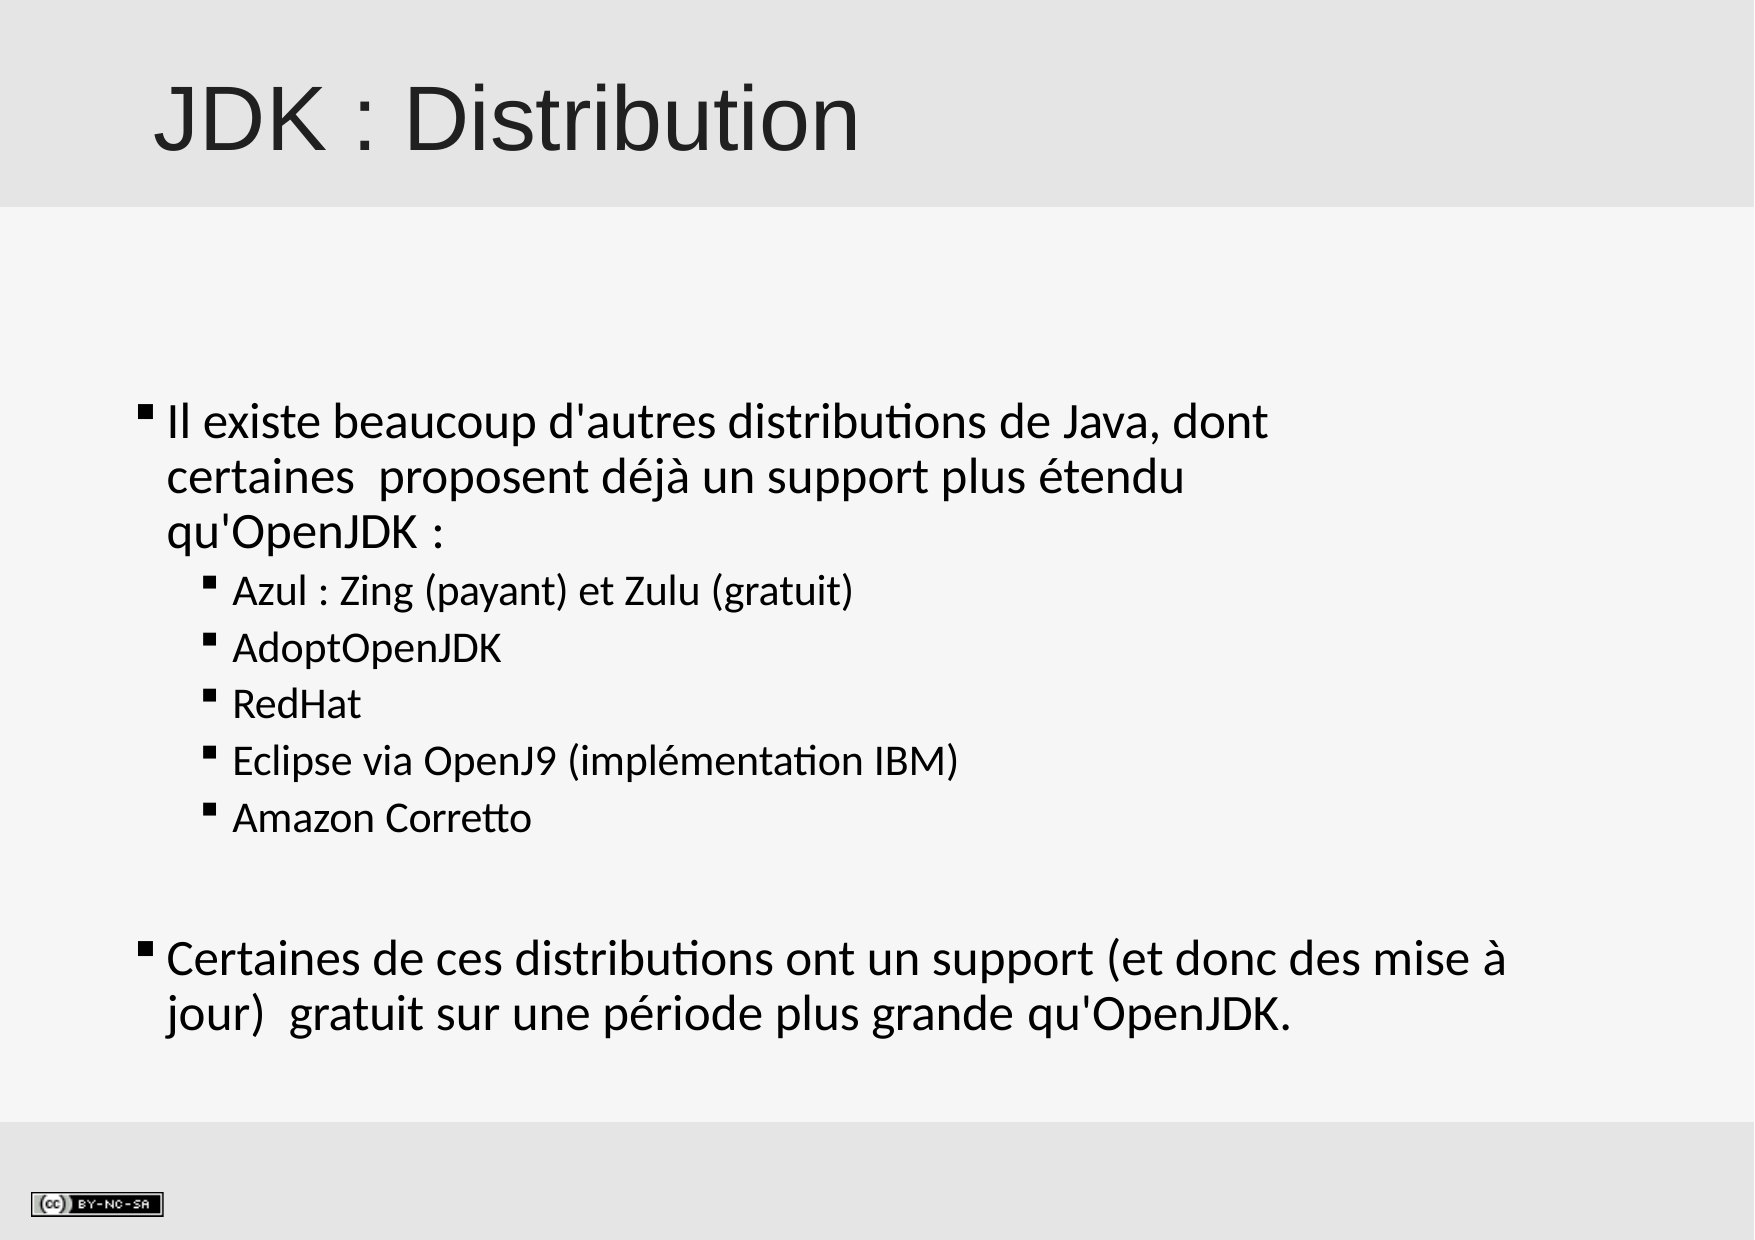

# JDK : Distribution
Il existe beaucoup d'autres distributions de Java, dont certaines  proposent déjà un support plus étendu qu'OpenJDK :
Azul : Zing (payant) et Zulu (gratuit)
AdoptOpenJDK
RedHat
Eclipse via OpenJ9 (implémentation IBM)
Amazon Corretto

Certaines de ces distributions ont un support (et donc des mise à jour)  gratuit sur une période plus grande qu'OpenJDK.